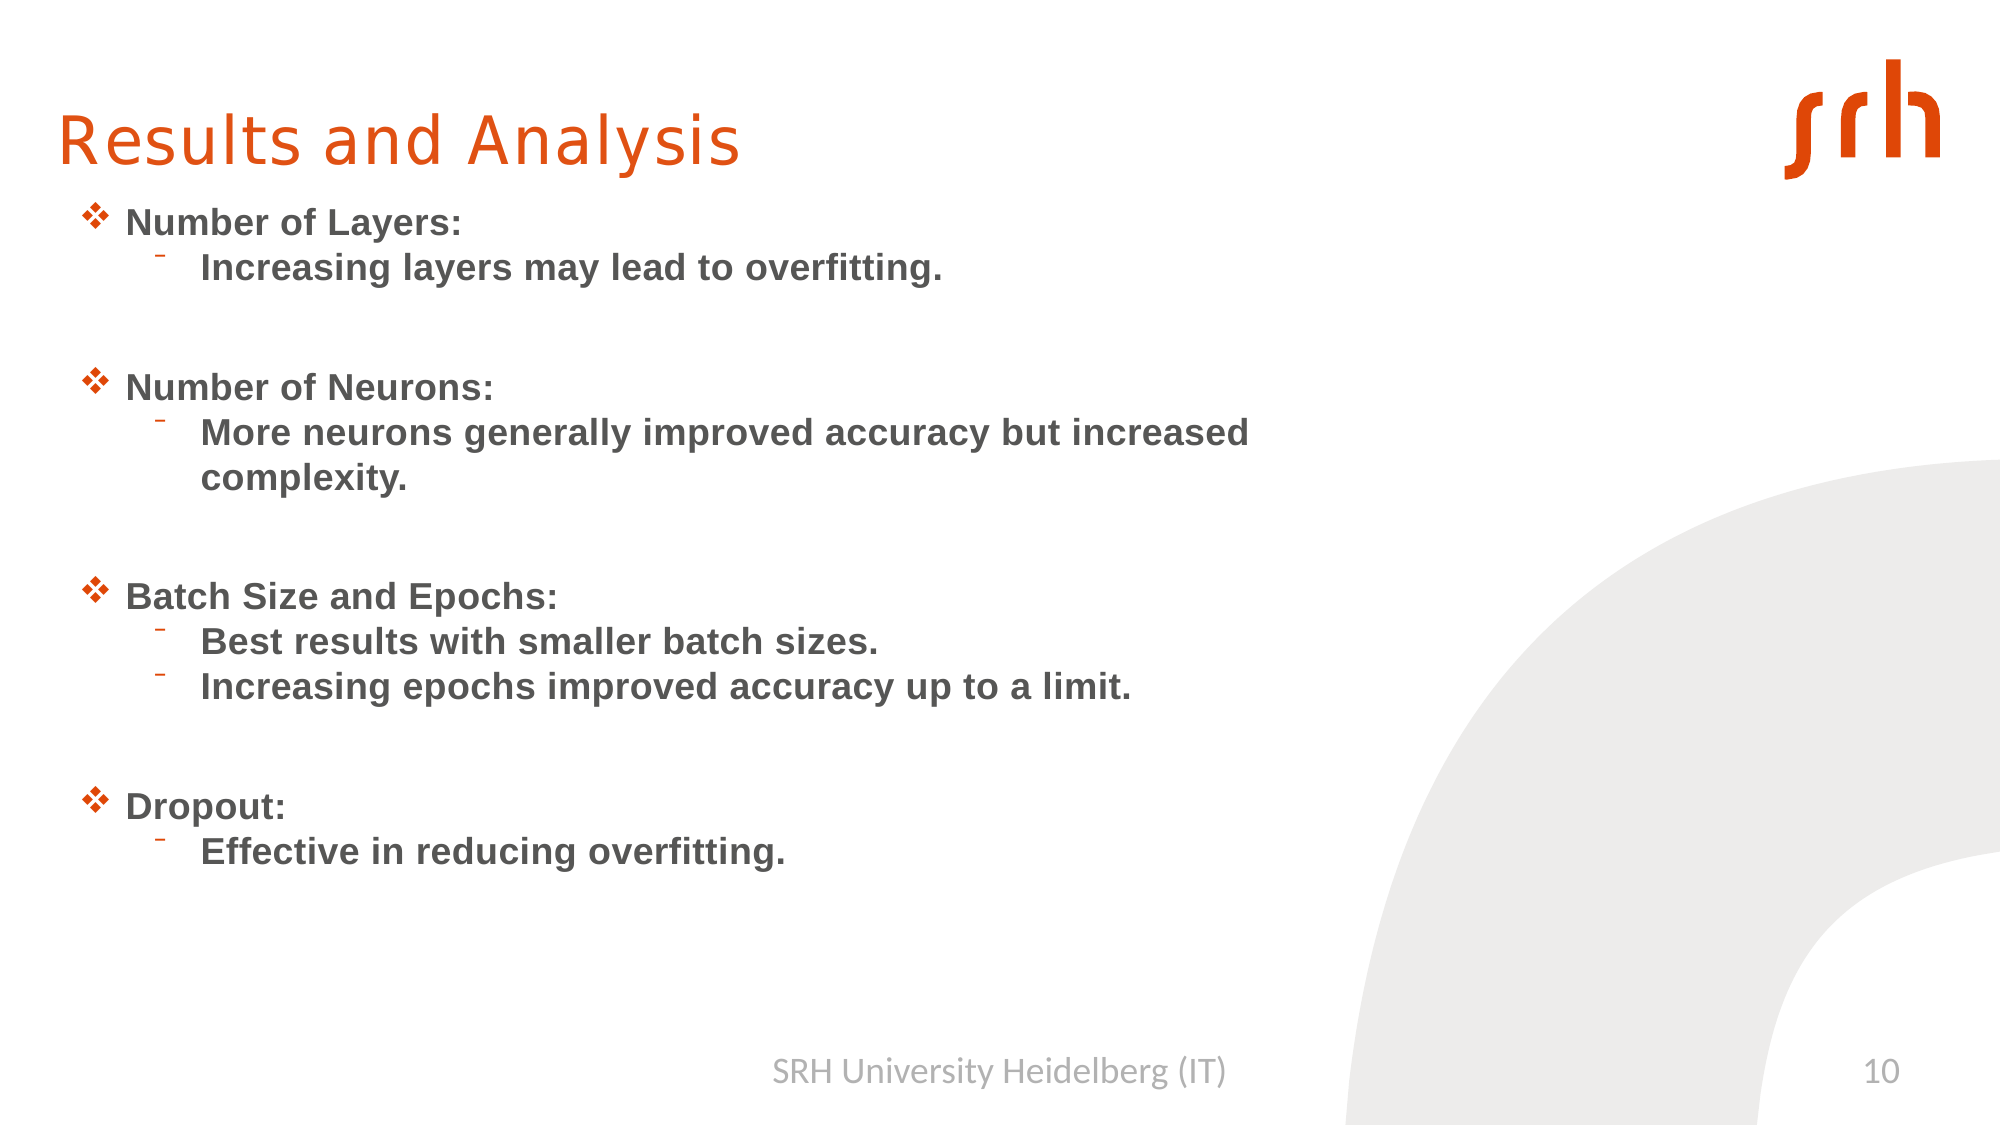

# Results and Analysis
Number of Layers:
Increasing layers may lead to overfitting.

Number of Neurons:
More neurons generally improved accuracy but increased complexity.

Batch Size and Epochs:
Best results with smaller batch sizes.
Increasing epochs improved accuracy up to a limit.

Dropout:
Effective in reducing overfitting.
SRH University Heidelberg (IT)
10